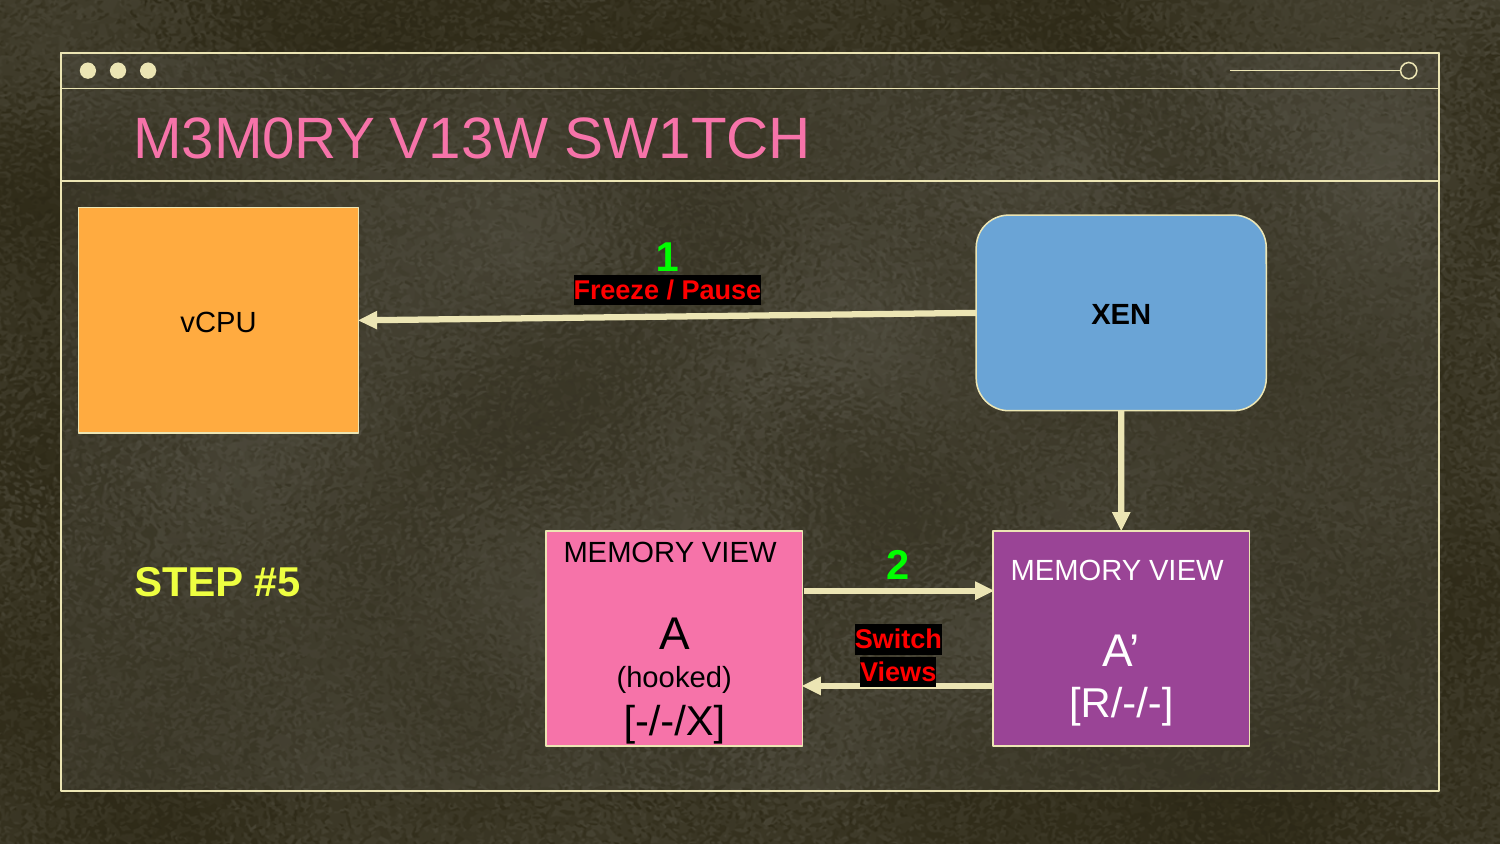

# M3M0RY V13W SW1TCH
vCPU
1
XEN
Freeze / Pause
2
MEMORY VIEW
A
(hooked)
[-/-/X]
MEMORY VIEW
A’
[R/-/-]
STEP #5
Switch Views